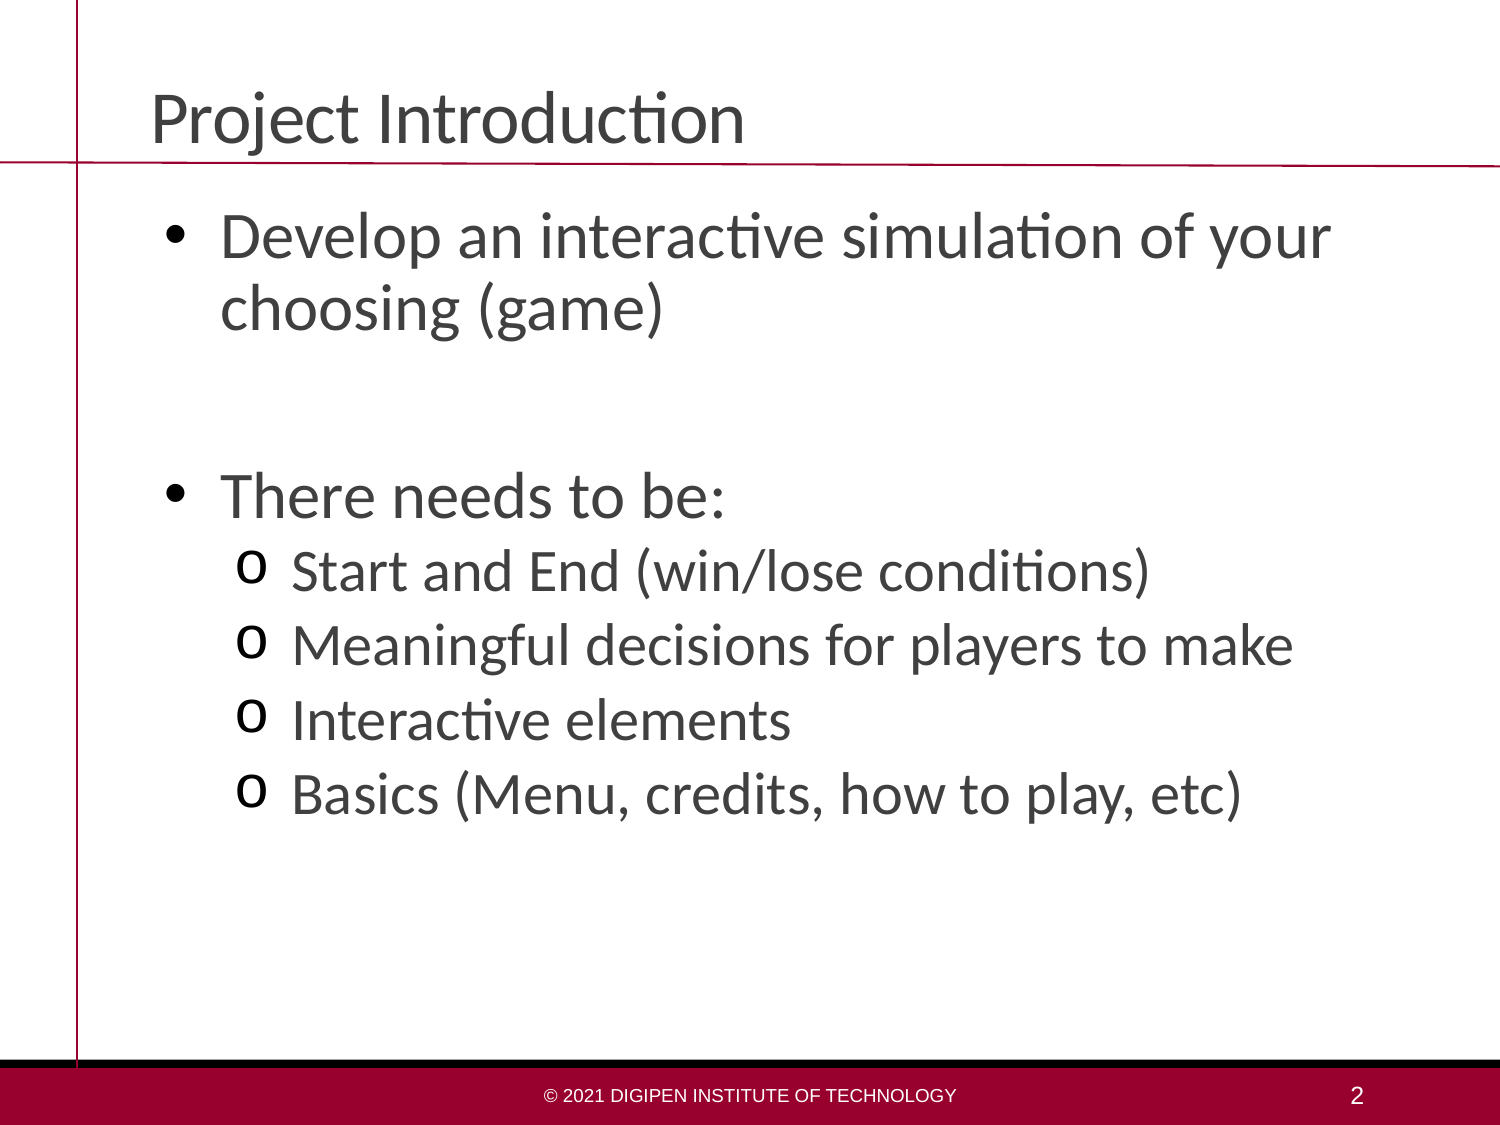

# Project Introduction
Develop an interactive simulation of your choosing (game)

There needs to be:
Start and End (win/lose conditions)
Meaningful decisions for players to make
Interactive elements
Basics (Menu, credits, how to play, etc)

© 2021 DigiPen Institute of Technology
2